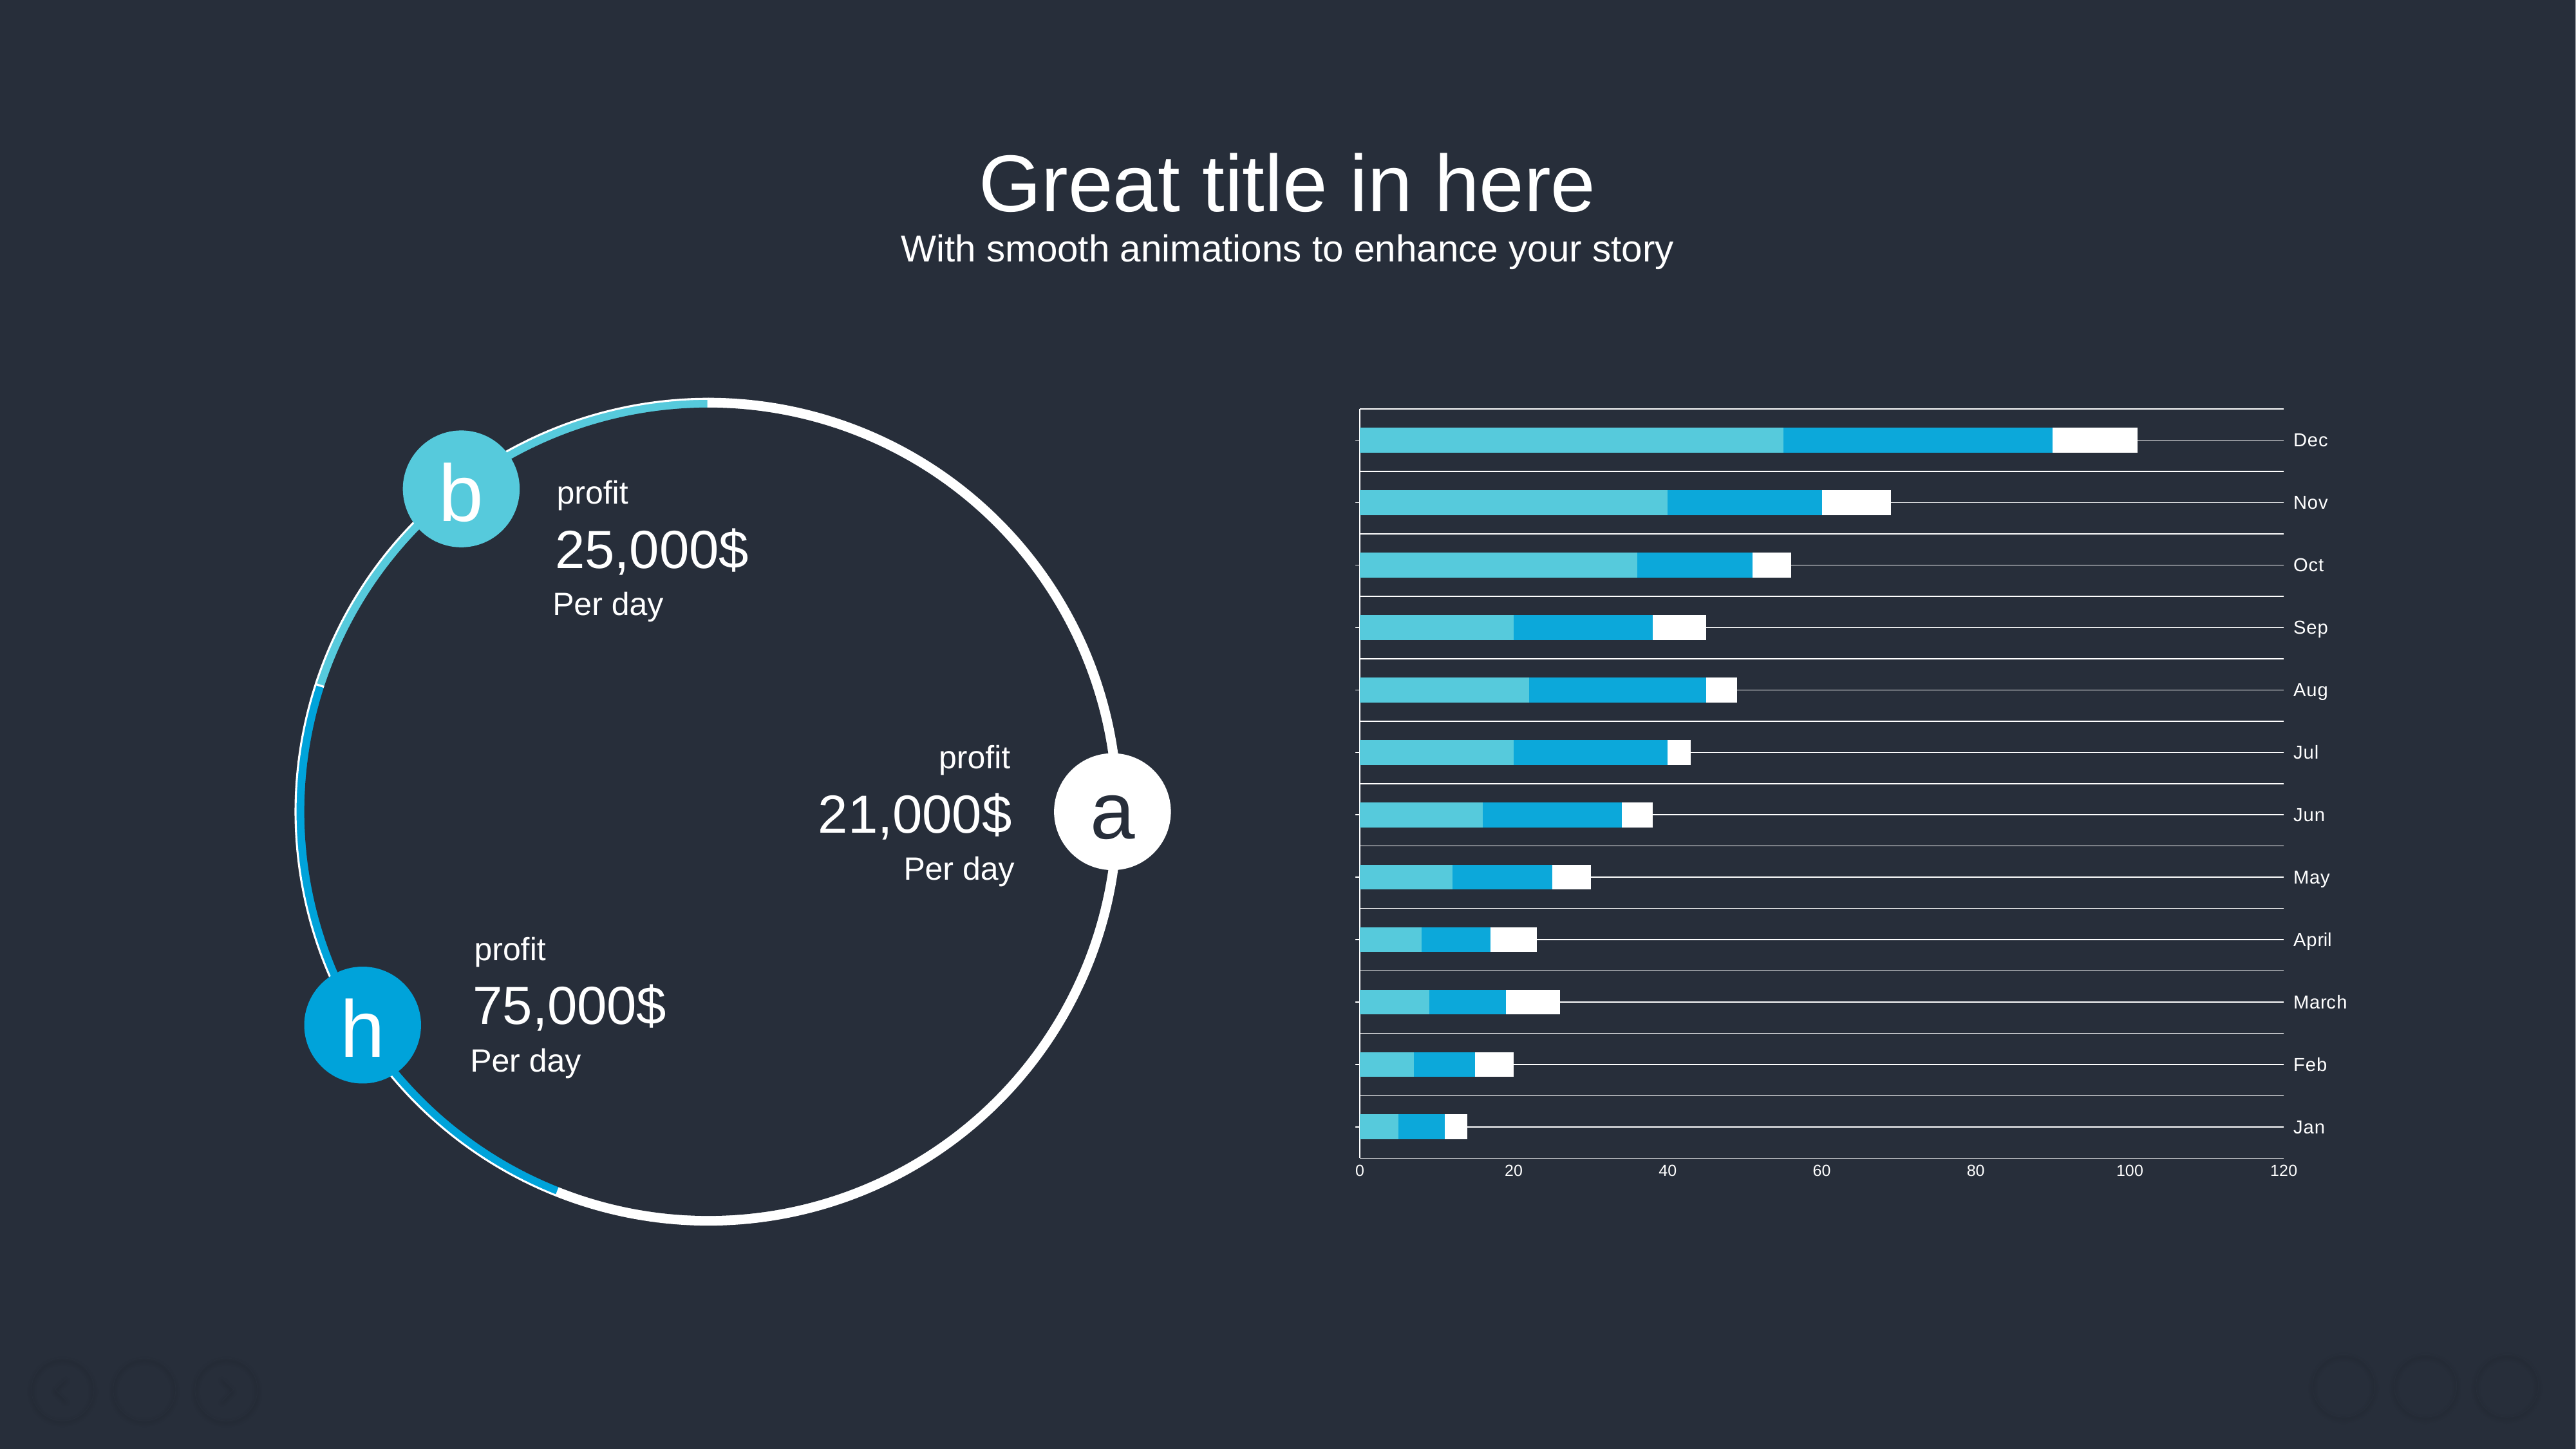

Great title in here
With smooth animations to enhance your story

### Chart

| Category | Sales |
|---|---|
| 1st Qtr | 56.0 |
| 2nd Qtr | 24.0 |
| 3rd Qtr | 20.0 |

### Chart

| Category | Profit | Costs | Loss |
|---|---|---|---|
| Jan | 5.0 | 6.0 | 3.0 |
| Feb | 7.0 | 8.0 | 5.0 |
| March | 9.0 | 10.0 | 7.0 |
| April | 8.0 | 9.0 | 6.0 |
| May | 12.0 | 13.0 | 5.0 |
| Jun | 16.0 | 18.0 | 4.0 |
| Jul | 20.0 | 20.0 | 3.0 |
| Aug | 22.0 | 23.0 | 4.0 |
| Sep | 20.0 | 18.0 | 7.0 |
| Oct | 36.0 | 15.0 | 5.0 |
| Nov | 40.0 | 20.0 | 9.0 |
| Dec | 55.0 | 35.0 | 11.0 |
b
profit
25,000$
Per day
profit
21,000$
Per day
a
profit
75,000$
Per day
h